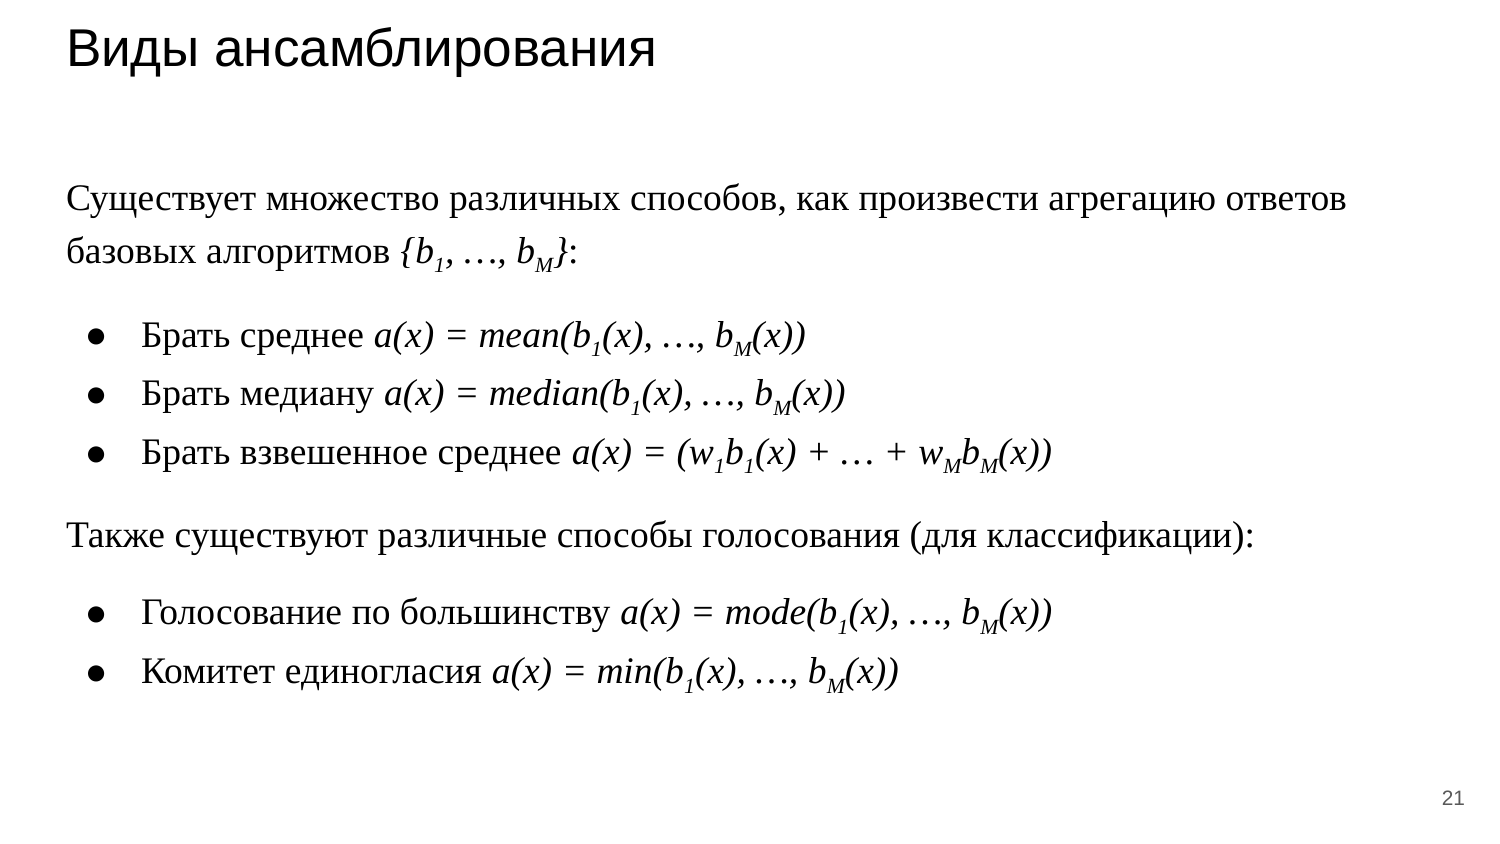

# Виды ансамблирования
Существует множество различных способов, как произвести агрегацию ответов базовых алгоритмов {b1, …, bM}:
Брать среднее a(x) = mean(b1(x), …, bM(x))
Брать медиану a(x) = median(b1(x), …, bM(x))
Брать взвешенное среднее a(x) = (w1b1(x) + … + wMbM(x))
Также существуют различные способы голосования (для классификации):
Голосование по большинству a(x) = mode(b1(x), …, bM(x))
Комитет единогласия a(x) = min(b1(x), …, bM(x))

21